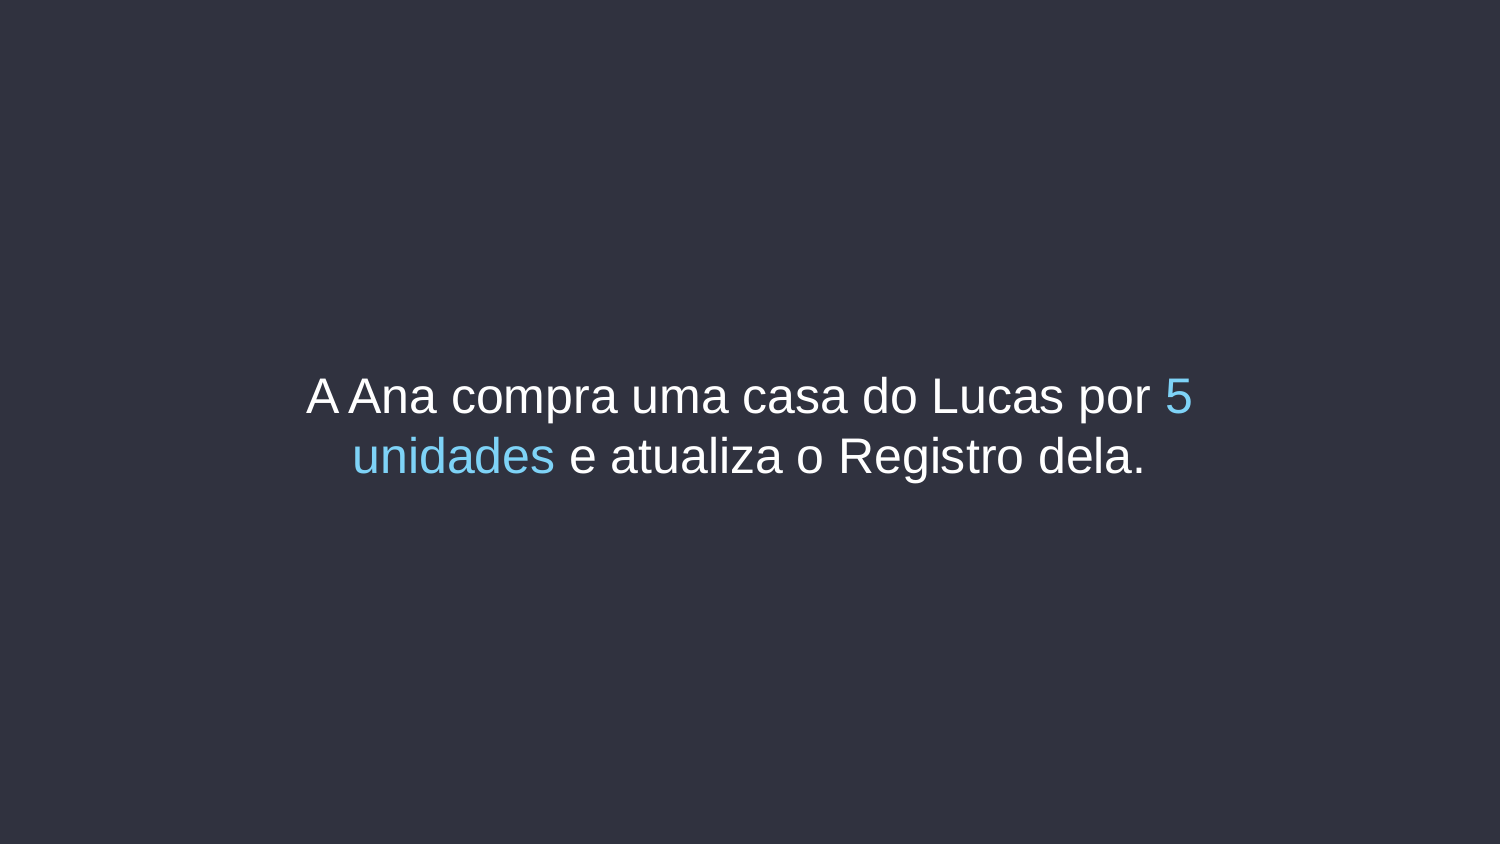

# A Ana compra uma casa do Lucas por 5 unidades e atualiza o Registro dela.